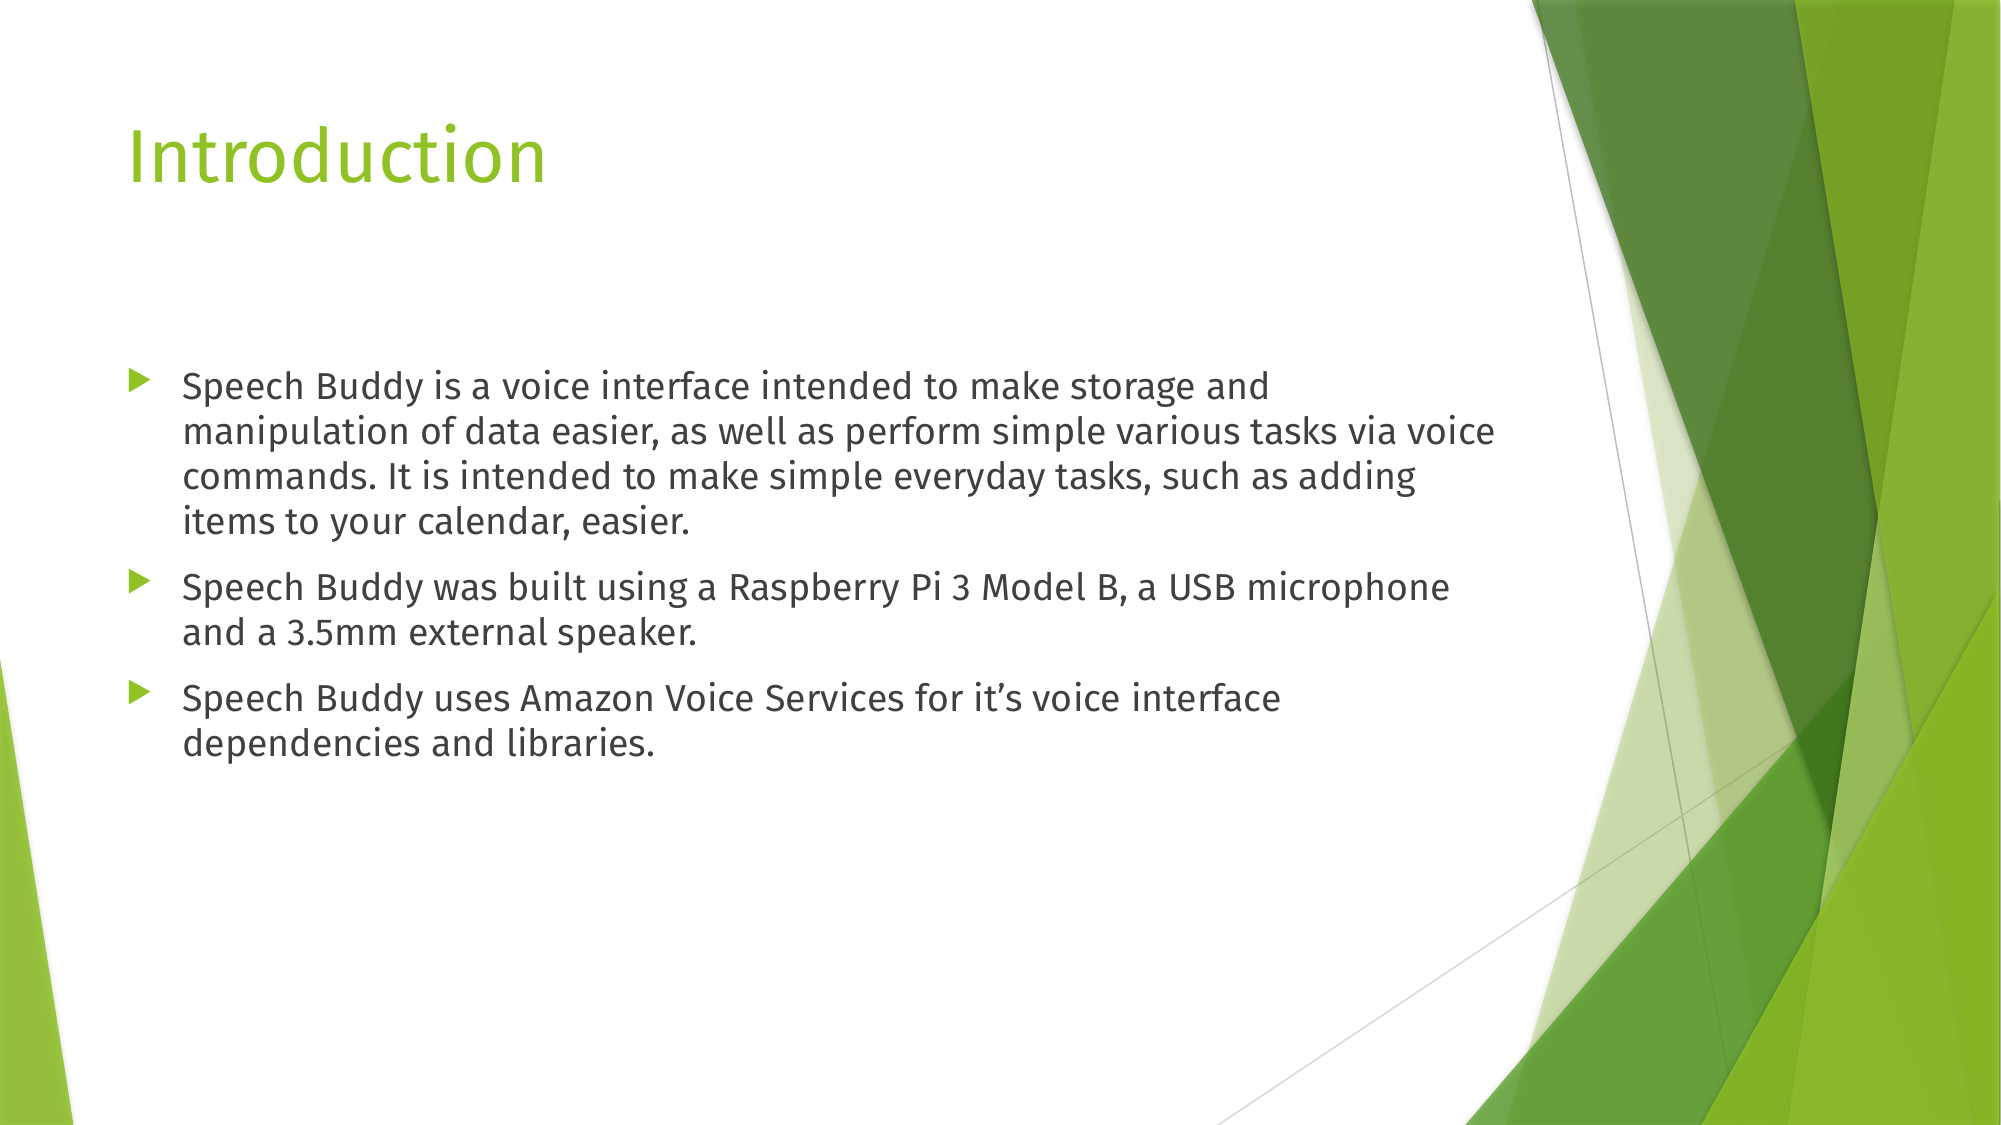

# Introduction
Speech Buddy is a voice interface intended to make storage and manipulation of data easier, as well as perform simple various tasks via voice commands. It is intended to make simple everyday tasks, such as adding items to your calendar, easier.
Speech Buddy was built using a Raspberry Pi 3 Model B, a USB microphone and a 3.5mm external speaker.
Speech Buddy uses Amazon Voice Services for it’s voice interface dependencies and libraries.